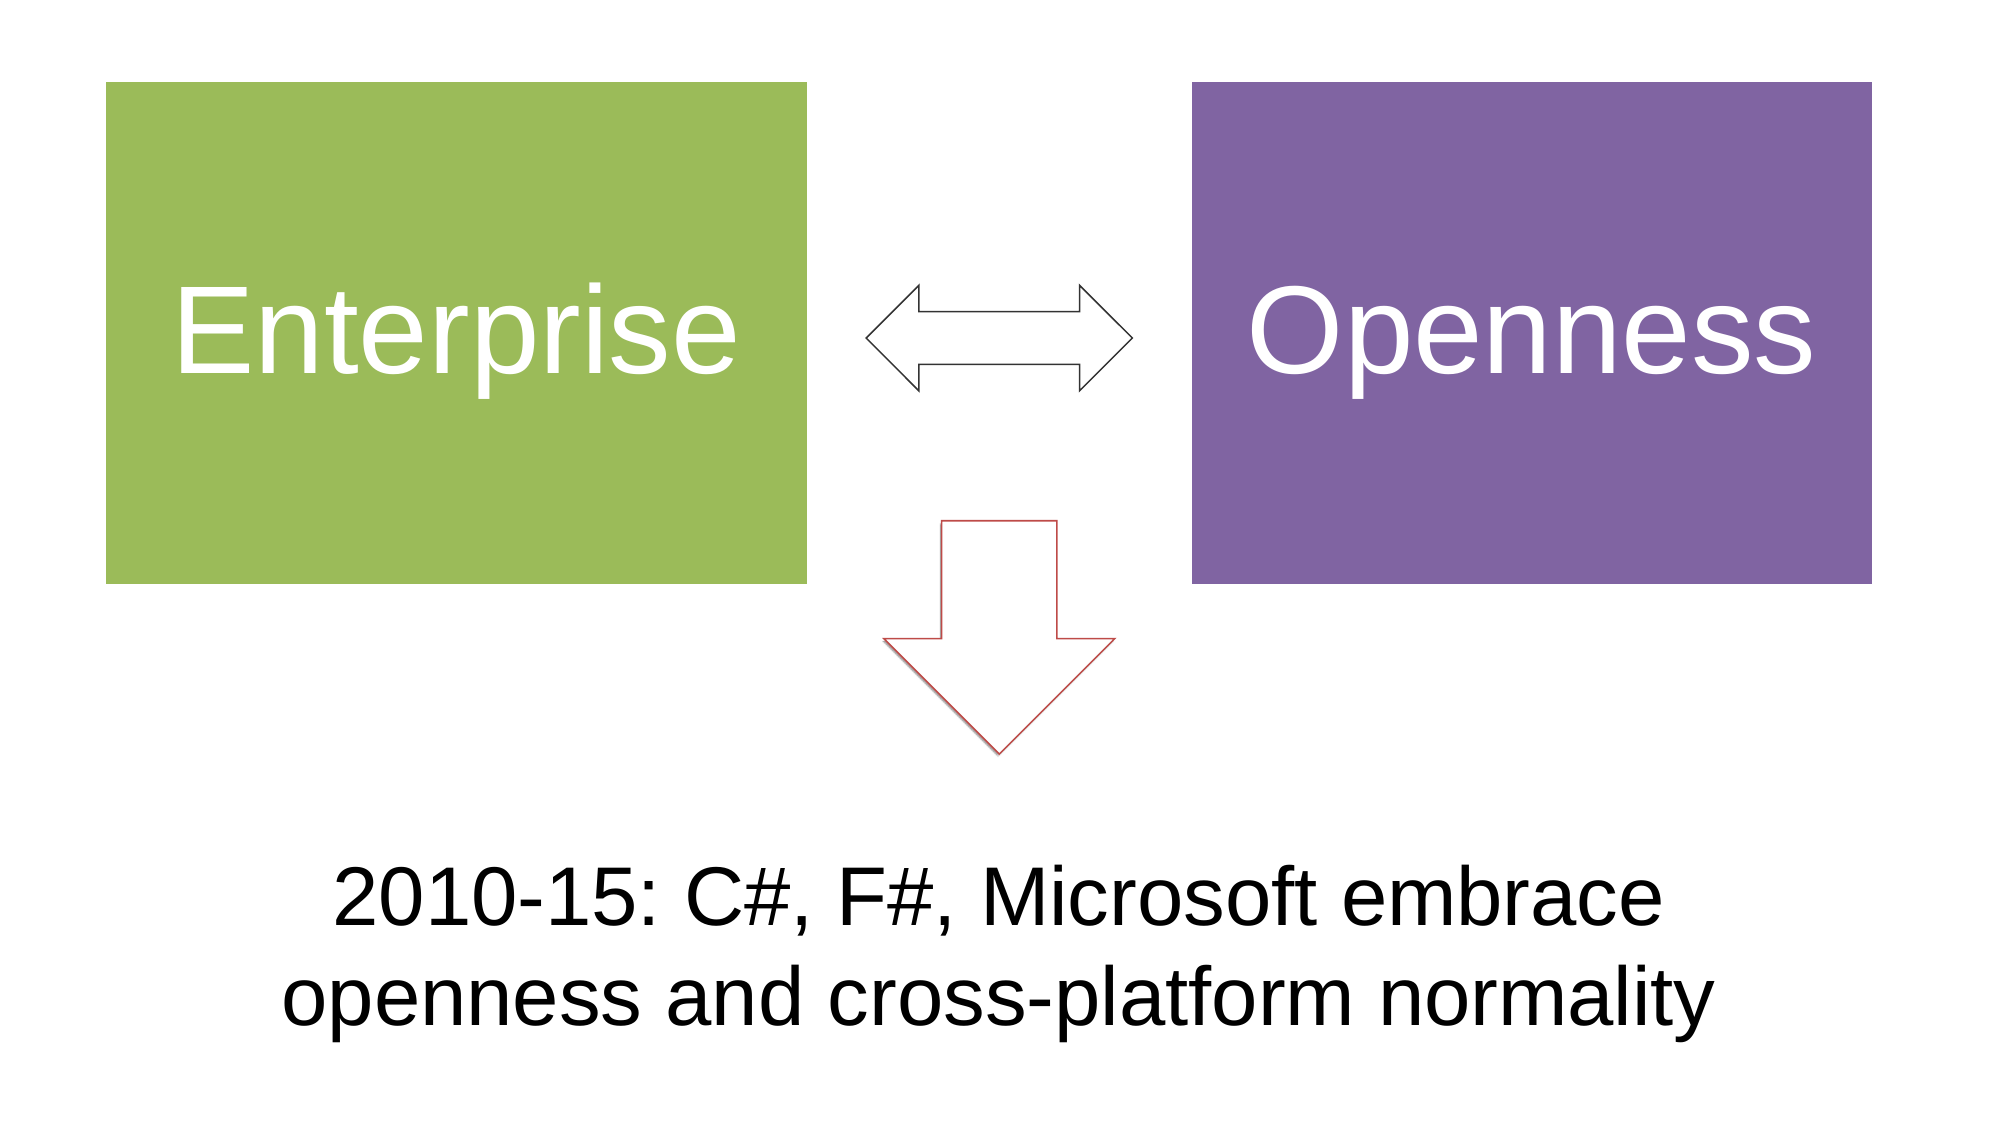

Enterprise
Openness

2010-15: C#, F#, Microsoft embrace openness and cross-platform normality